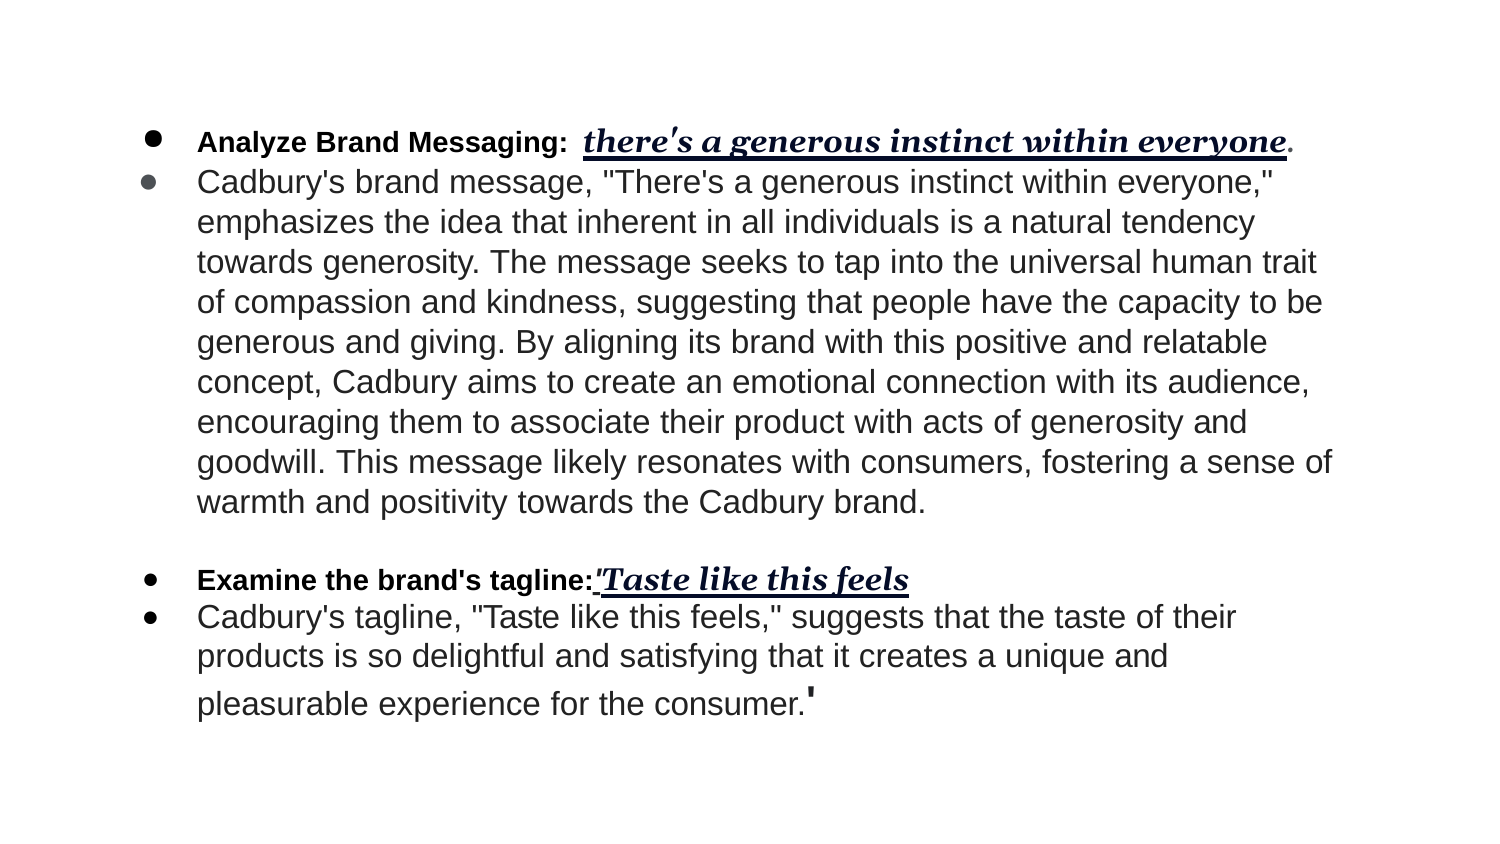

Analyze Brand Messaging: there's a generous instinct within everyone.
Cadbury's brand message, "There's a generous instinct within everyone," emphasizes the idea that inherent in all individuals is a natural tendency towards generosity. The message seeks to tap into the universal human trait of compassion and kindness, suggesting that people have the capacity to be generous and giving. By aligning its brand with this positive and relatable concept, Cadbury aims to create an emotional connection with its audience, encouraging them to associate their product with acts of generosity and goodwill. This message likely resonates with consumers, fostering a sense of warmth and positivity towards the Cadbury brand.

Examine the brand's tagline:'Taste like this feels
Cadbury's tagline, "Taste like this feels," suggests that the taste of their products is so delightful and satisfying that it creates a unique and pleasurable experience for the consumer.'